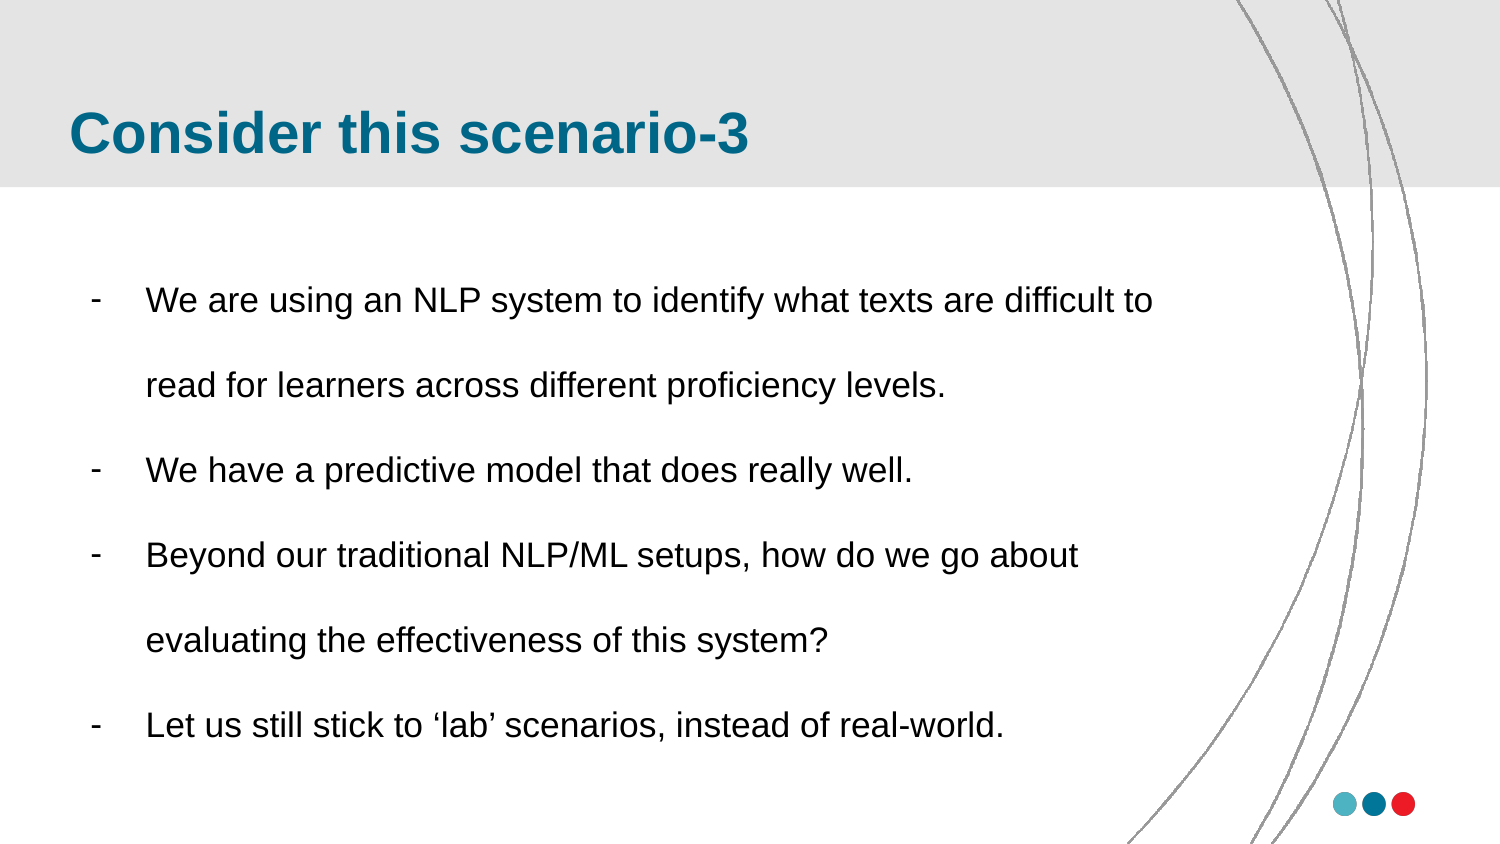

# Consider this scenario-3
We are using an NLP system to identify what texts are difficult to read for learners across different proficiency levels.
We have a predictive model that does really well.
Beyond our traditional NLP/ML setups, how do we go about evaluating the effectiveness of this system?
Let us still stick to ‘lab’ scenarios, instead of real-world.